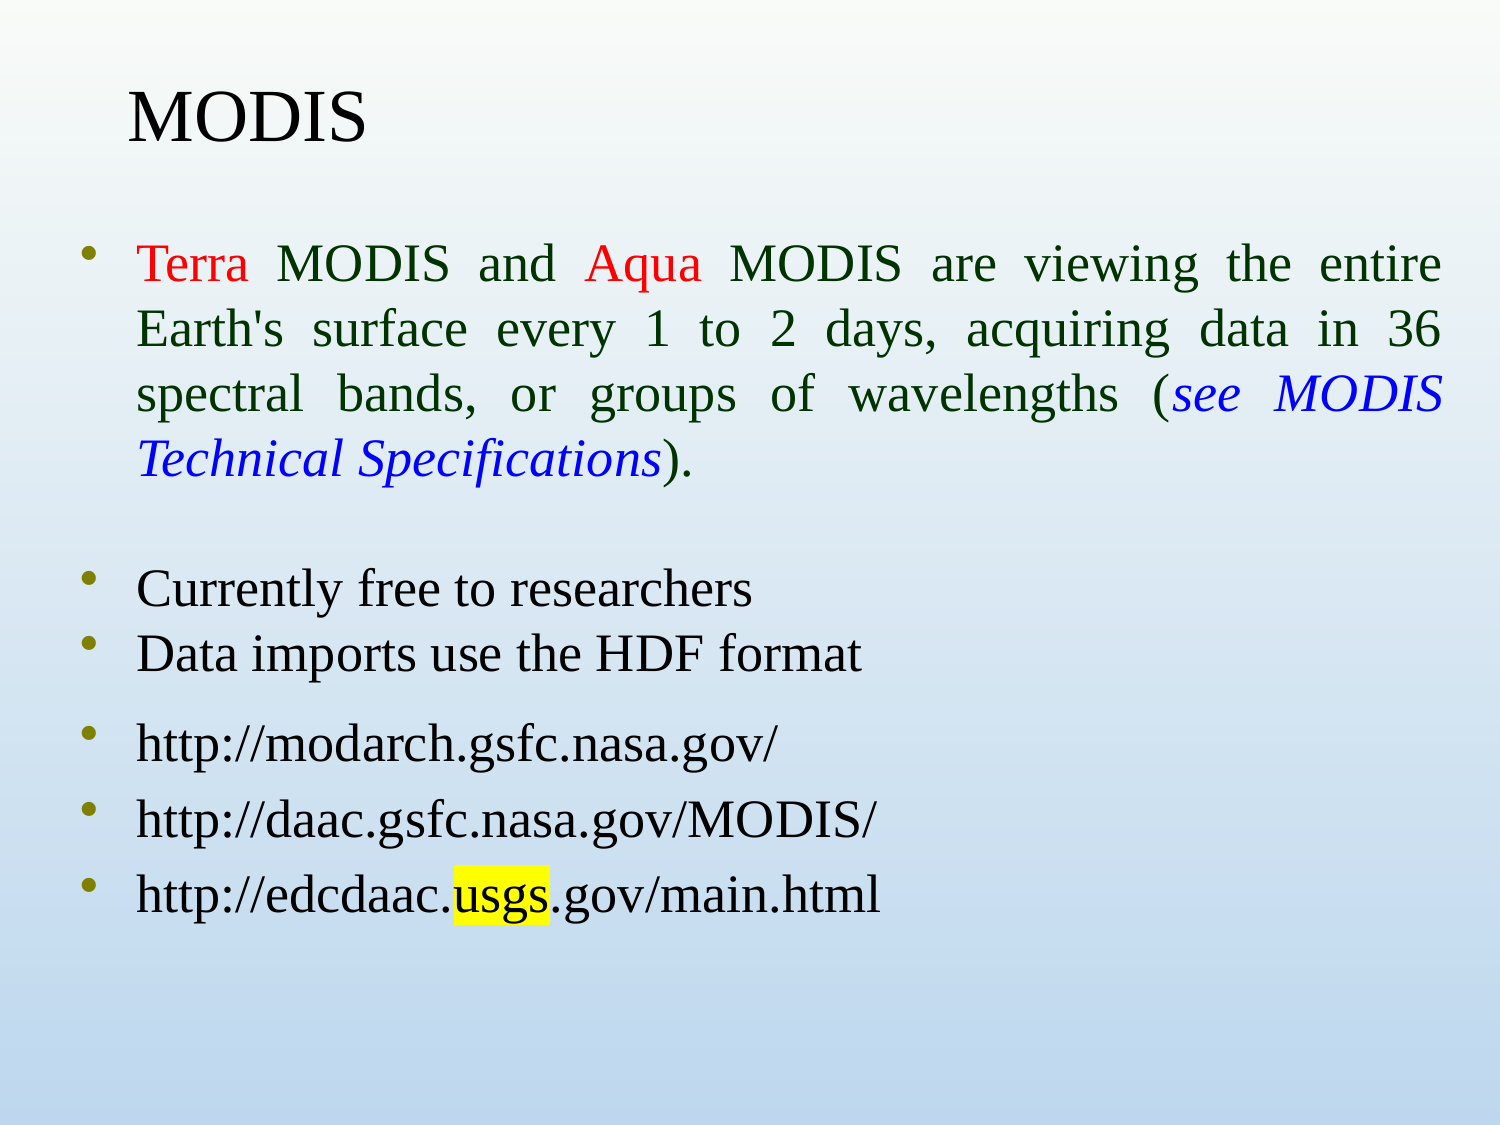

# MODIS
Terra MODIS and Aqua MODIS are viewing the entire Earth's surface every 1 to 2 days, acquiring data in 36 spectral bands, or groups of wavelengths (see MODIS Technical Specifications).

Currently free to researchers
Data imports use the HDF format

http://modarch.gsfc.nasa.gov/
http://daac.gsfc.nasa.gov/MODIS/
http://edcdaac.usgs.gov/main.html